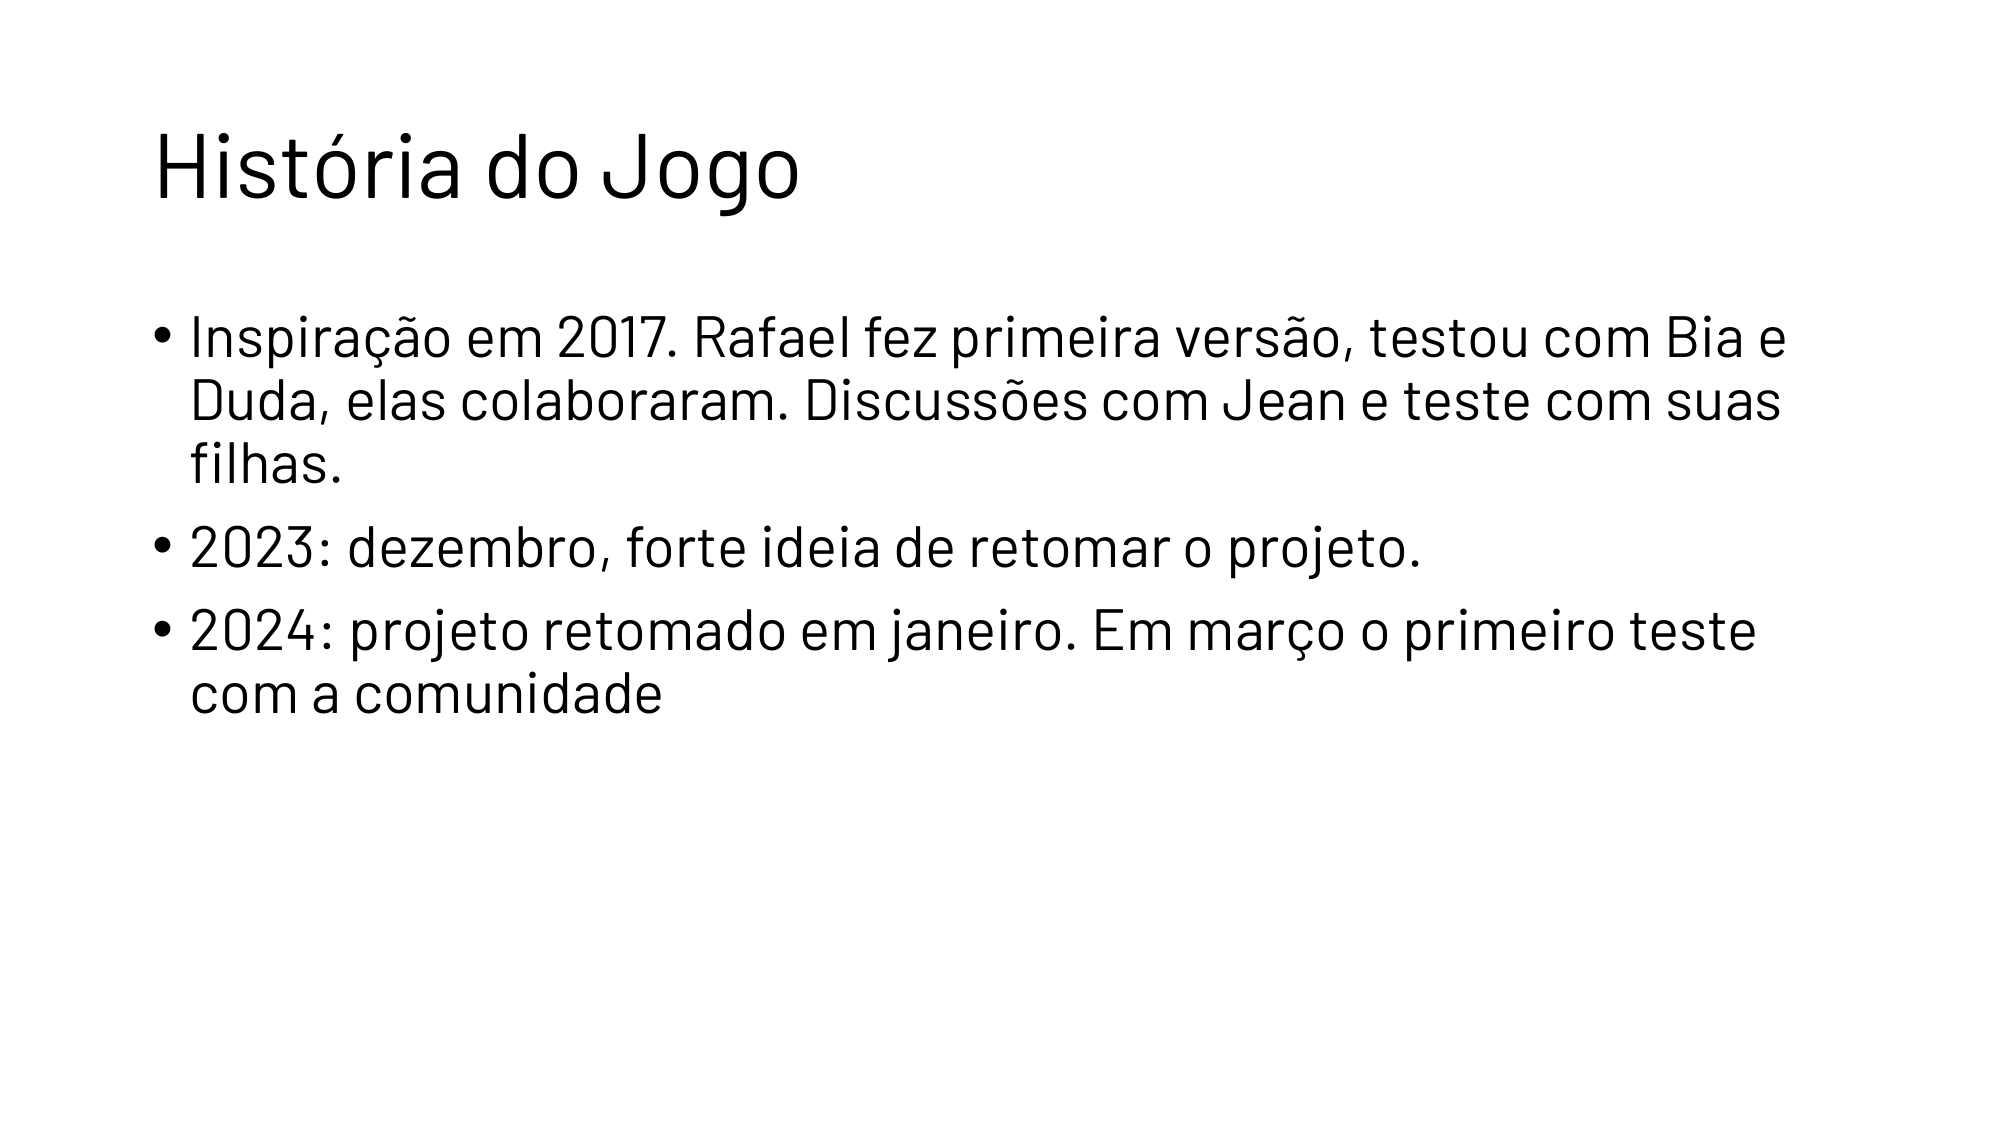

# História do Jogo
Inspiração em 2017. Rafael fez primeira versão, testou com Bia e Duda, elas colaboraram. Discussões com Jean e teste com suas filhas.
2023: dezembro, forte ideia de retomar o projeto.
2024: projeto retomado em janeiro. Em março o primeiro teste com a comunidade